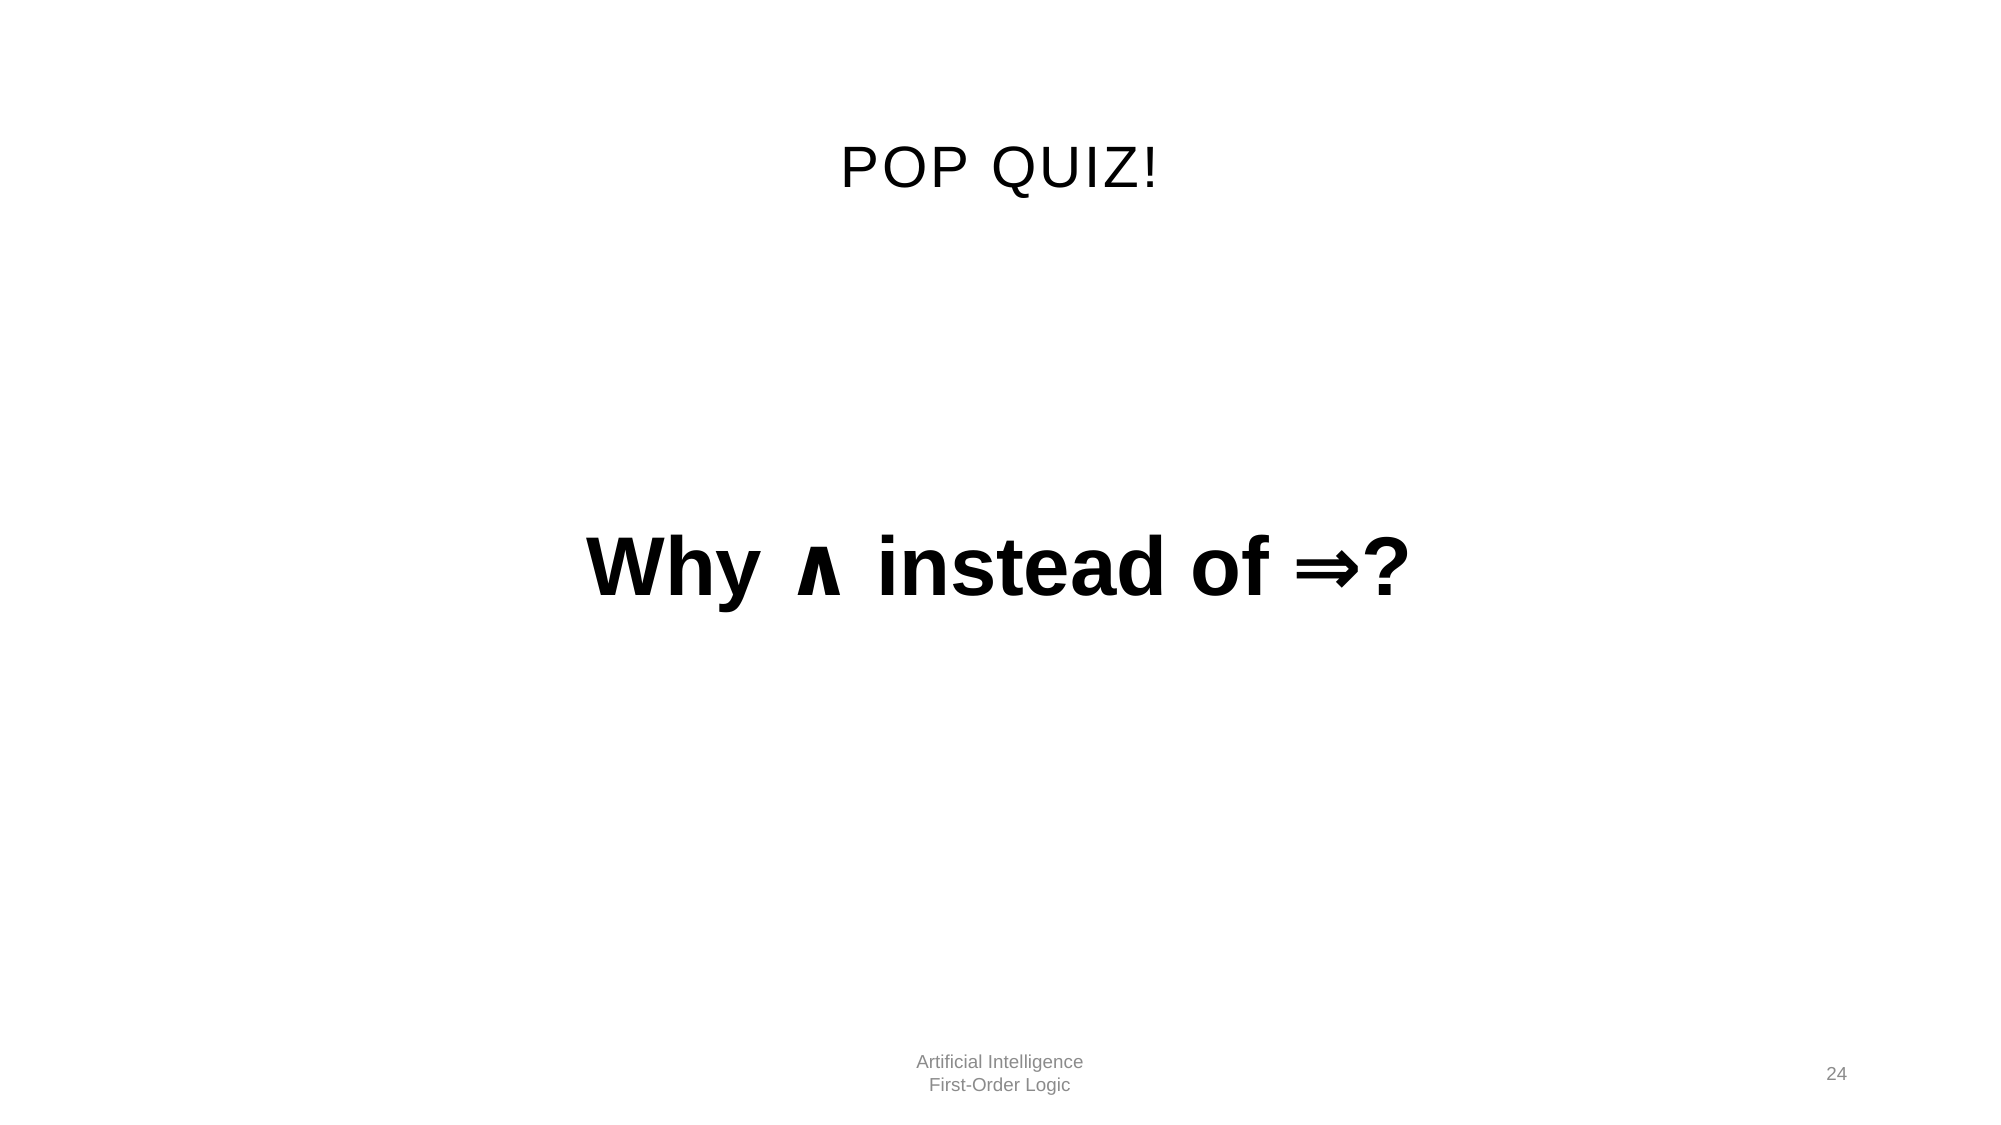

# POP QUIZ!
Why ∧ instead of ⇒?
Artificial Intelligence
First-Order Logic
24